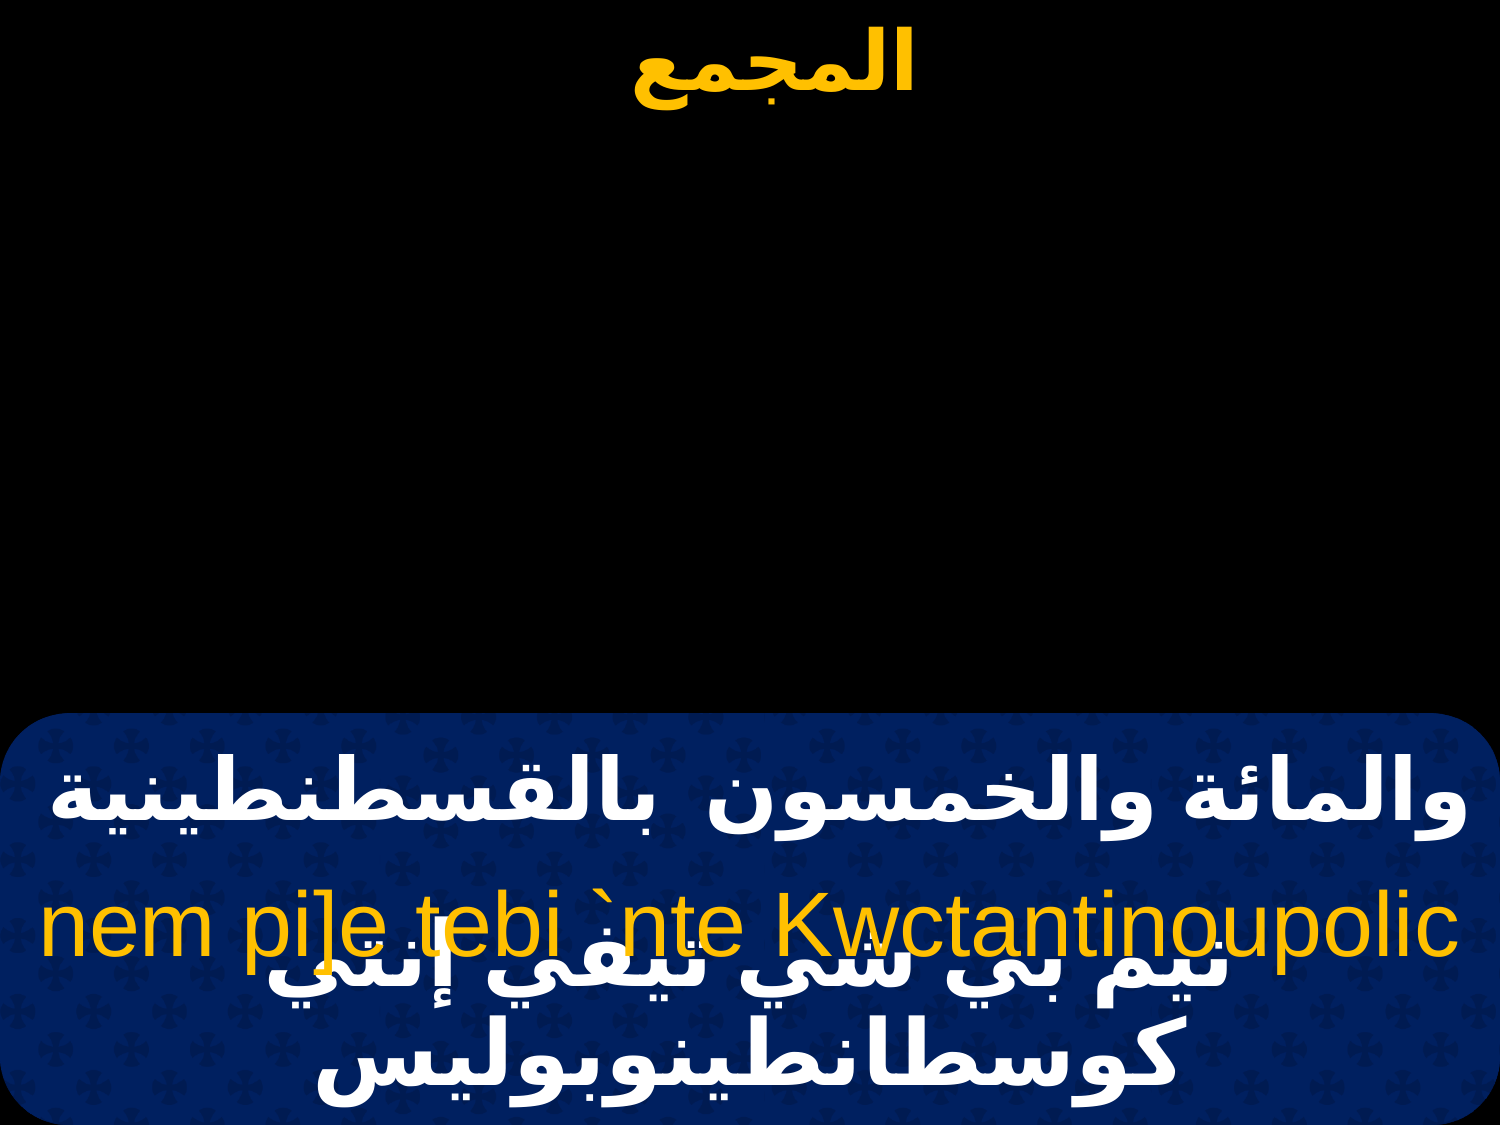

# والمائة والخمسون  بالقسطنطينية
nem pi]e tebi `nte Kwctantinoupolic
نيم بي شي تيفي إنتي كوسطانطينوبوليس